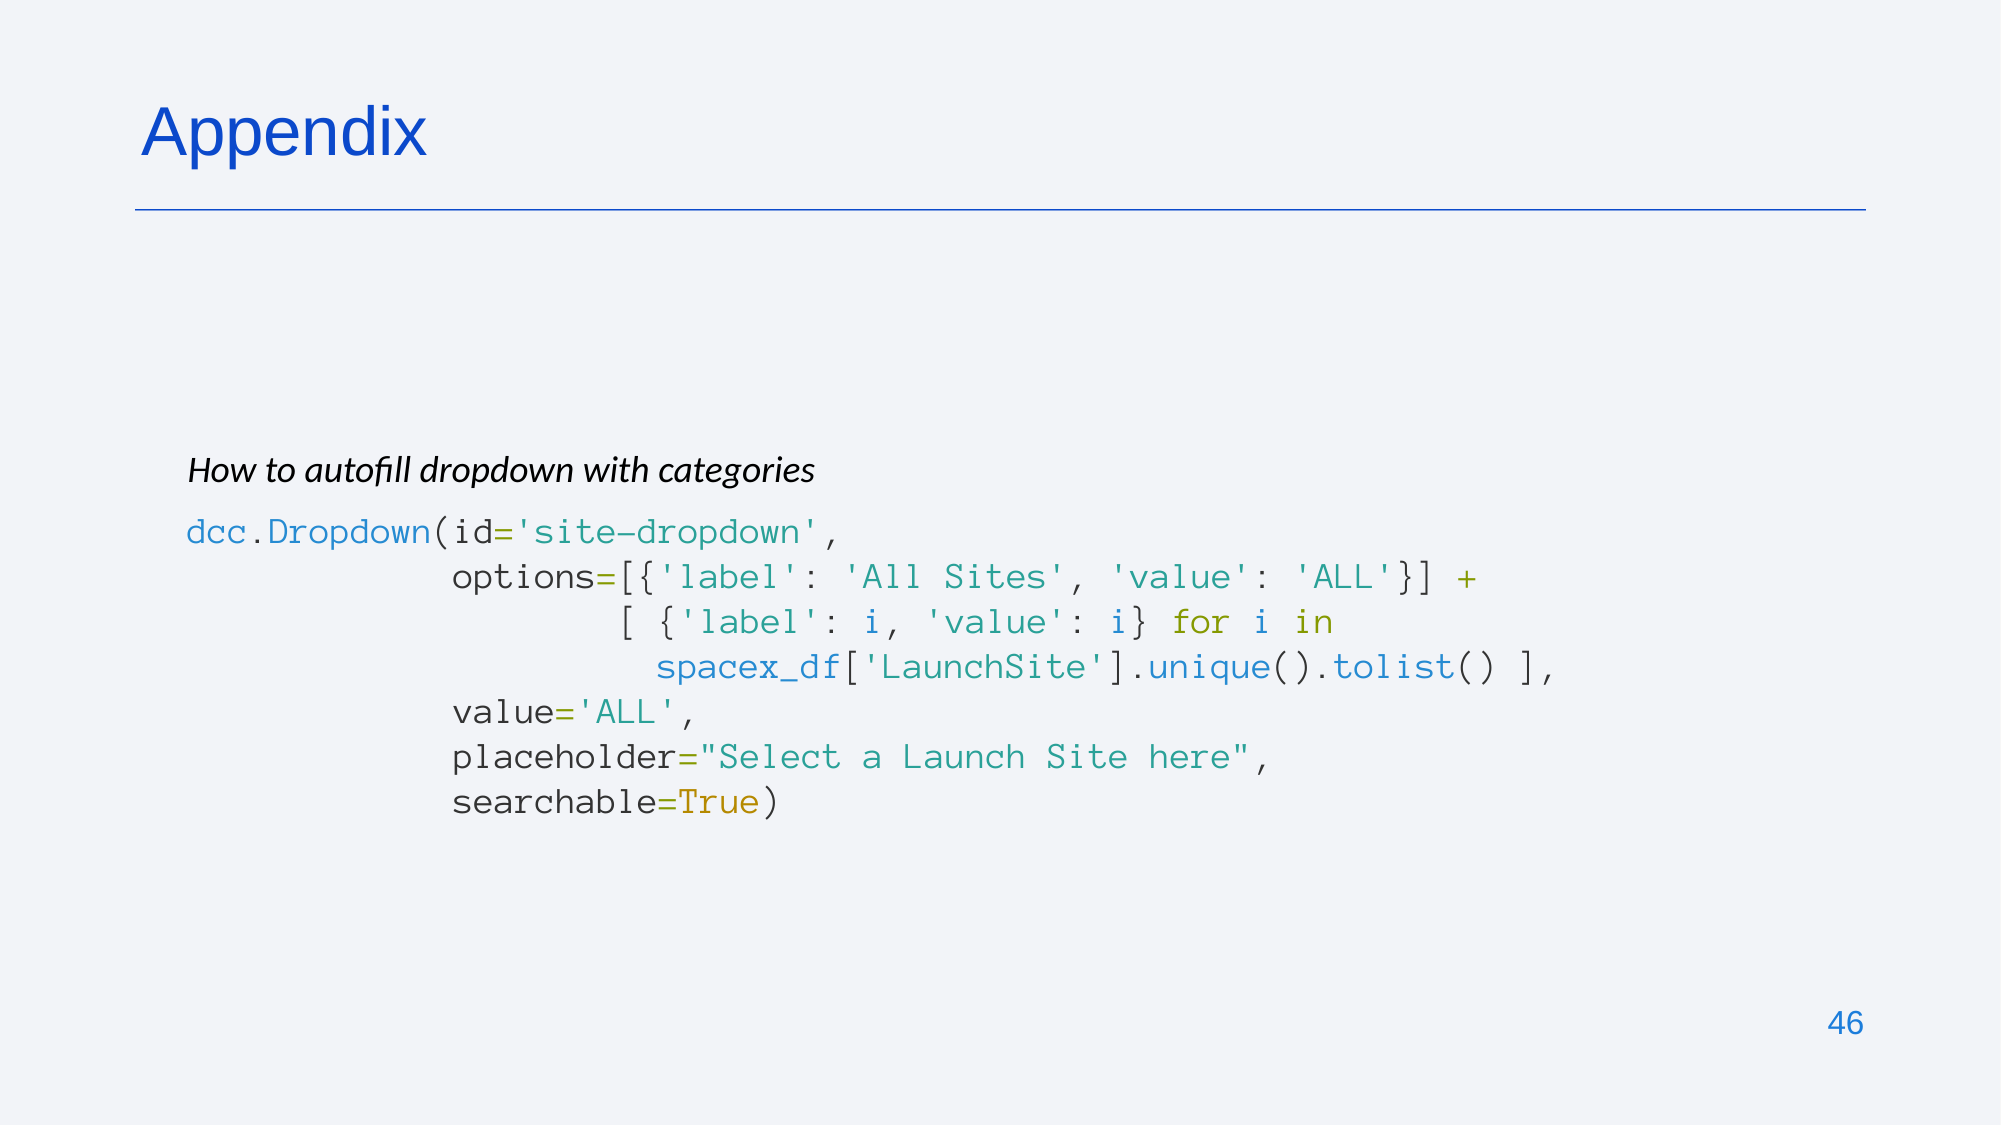

Appendix
How to autofill dropdown with categories
dcc.Dropdown(id='site-dropdown',
             options=[{'label': 'All Sites', 'value': 'ALL'}] +
                     [ {'label': i, 'value': i} for i in
			 spacex_df['LaunchSite'].unique().tolist() ],
             value='ALL',
             placeholder="Select a Launch Site here",
             searchable=True)
46